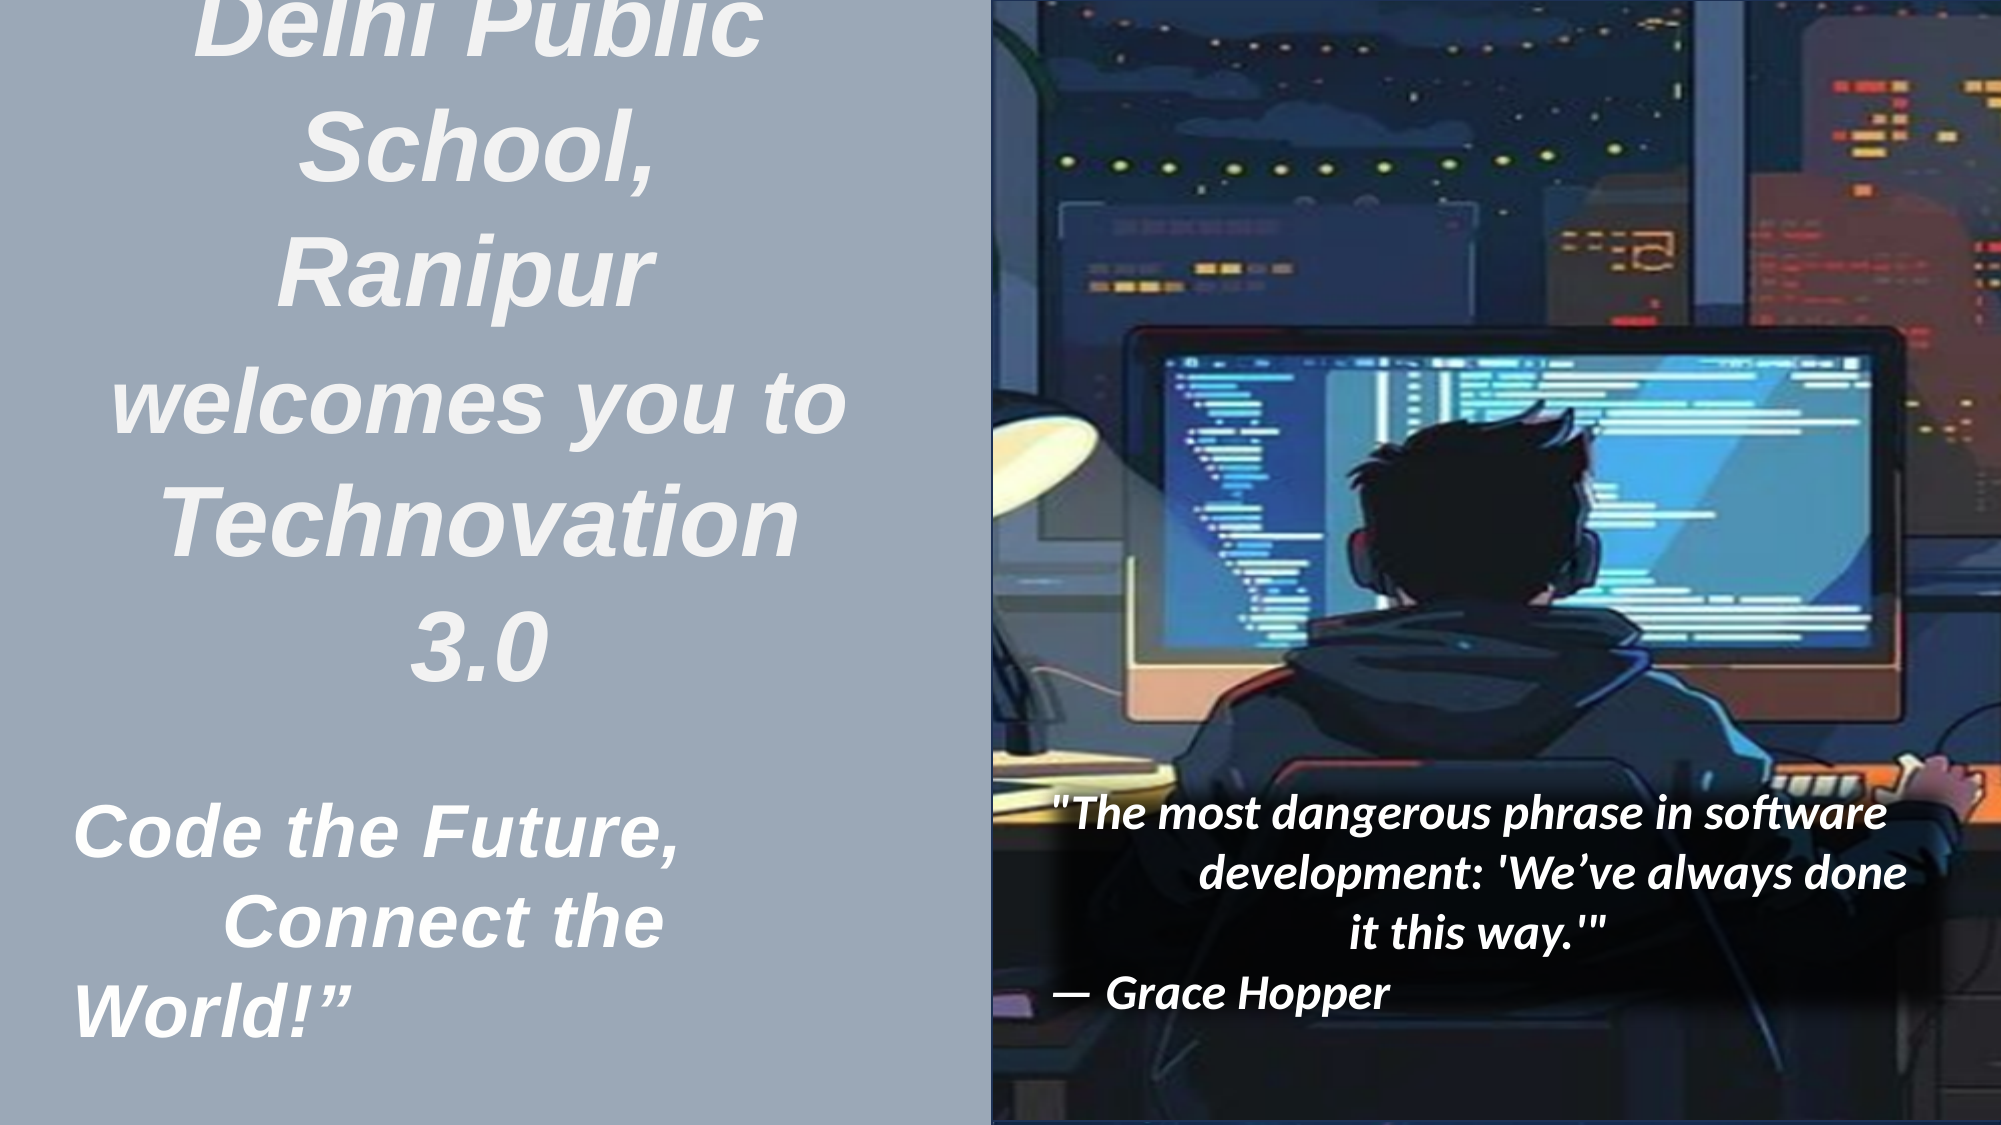

"The most dangerous phrase in software 	development: 'We’ve always done 		it this way.'"
— Grace Hopper

"If you're not embarrassed by the first 	version of your product, you’ve 	launched too late."
— Reid Hoffman
# Delhi Public School, Ranipur welcomes you to Technovation 3.0
Code the Future,
	Connect the World!”

"Good software, like wine, takes time."
— Joel Spolsky